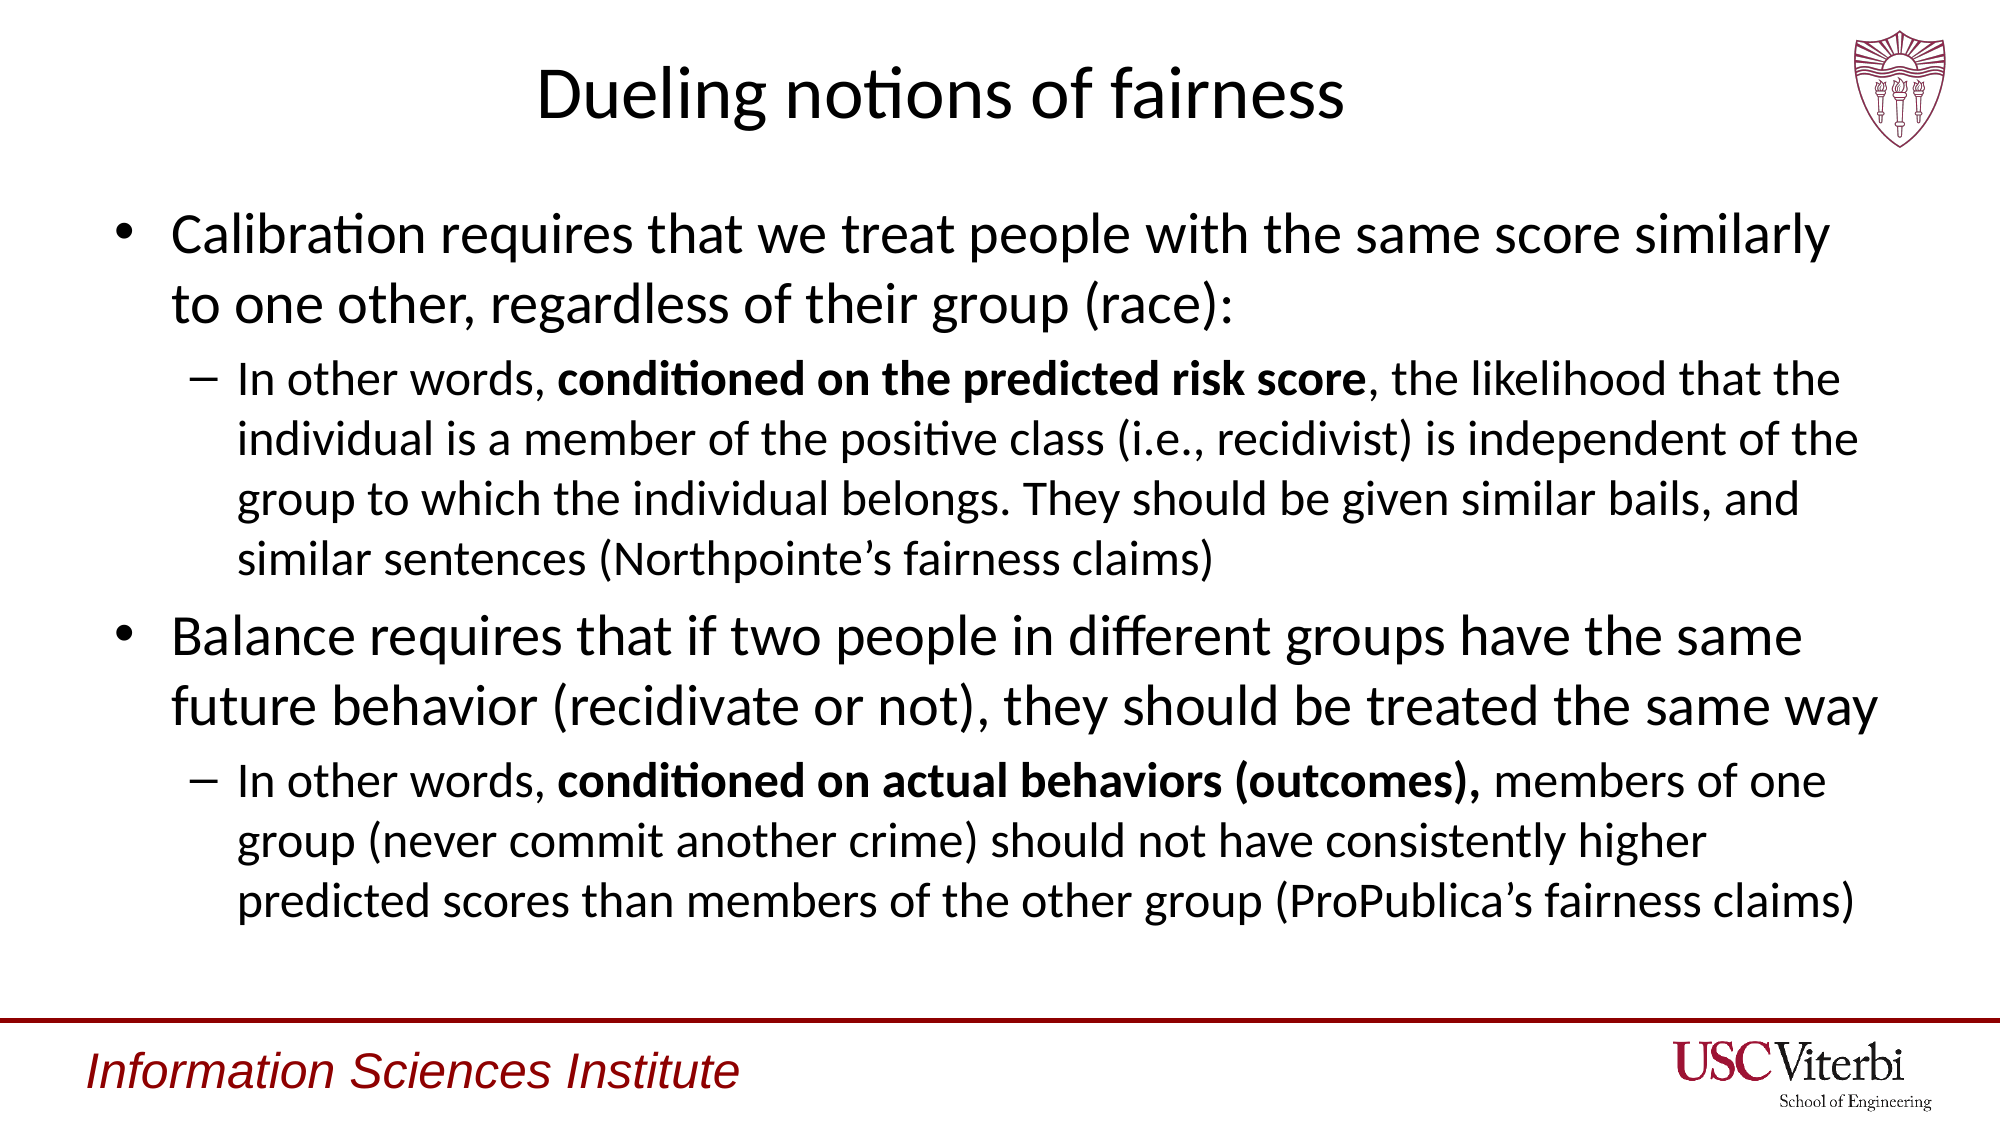

# Dueling notions of fairness
Calibration requires that we treat people with the same score similarly to one other, regardless of their group (race):
In other words, conditioned on the predicted risk score, the likelihood that the individual is a member of the positive class (i.e., recidivist) is independent of the group to which the individual belongs. They should be given similar bails, and similar sentences (Northpointe’s fairness claims)
Balance requires that if two people in different groups have the same future behavior (recidivate or not), they should be treated the same way
In other words, conditioned on actual behaviors (outcomes), members of one group (never commit another crime) should not have consistently higher predicted scores than members of the other group (ProPublica’s fairness claims)